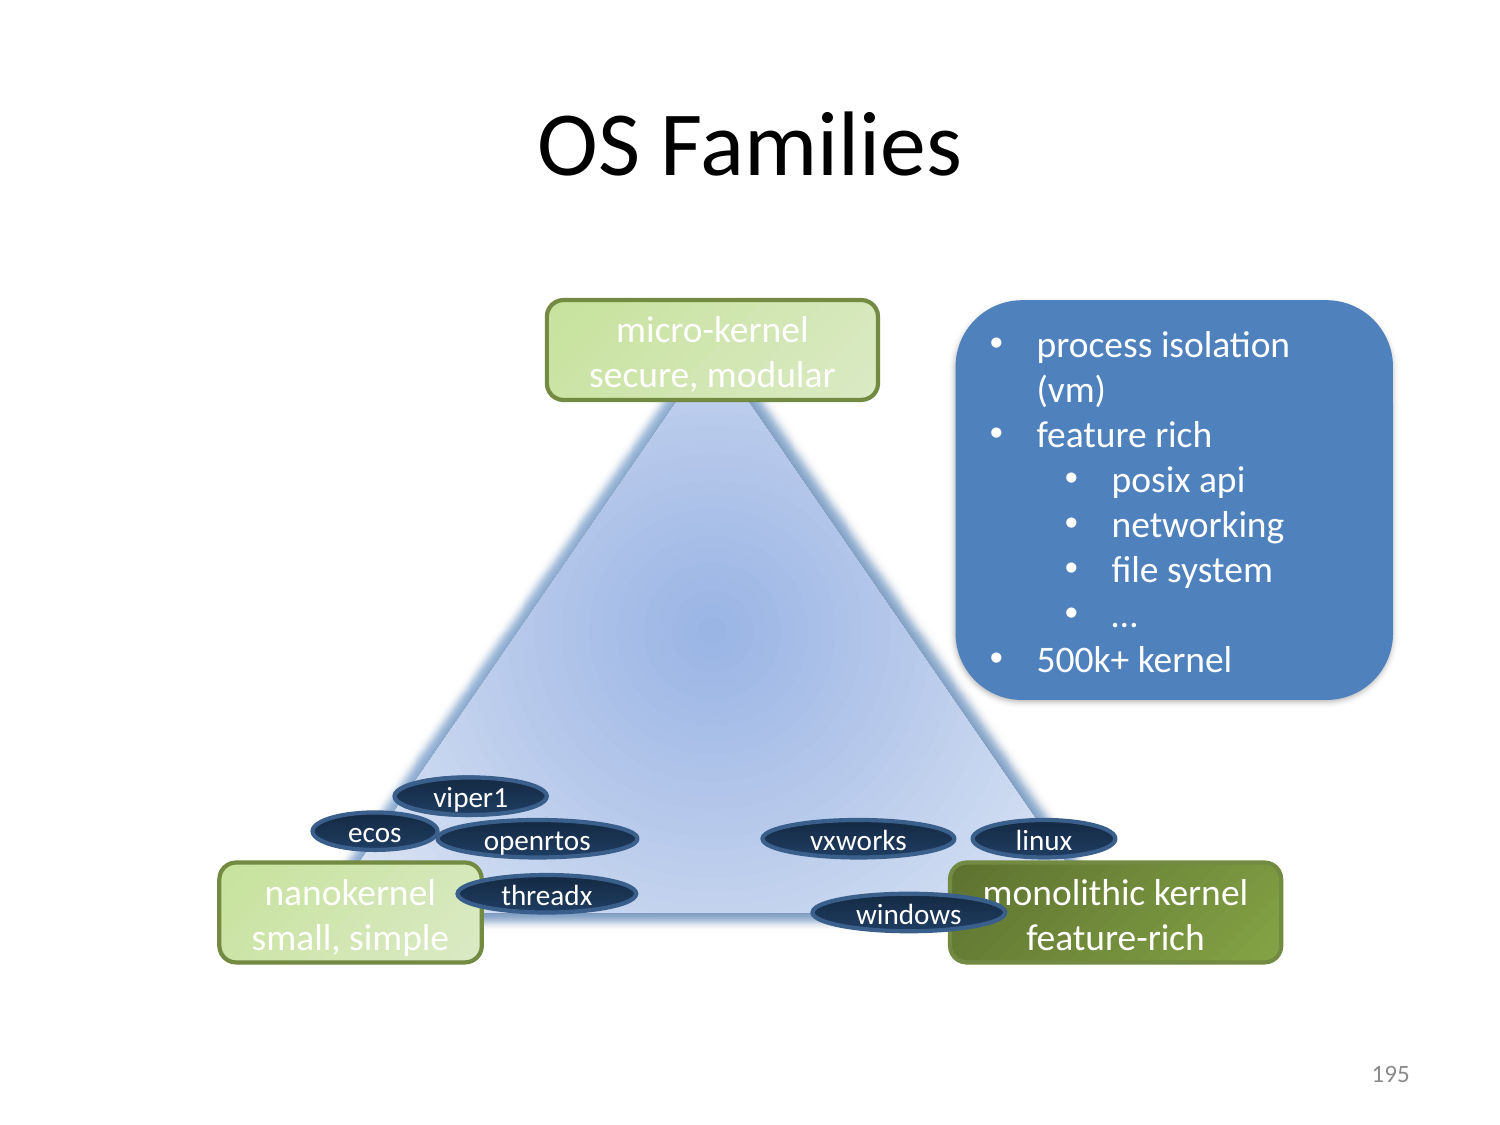

# OS Families

micro-kernel
secure, modular
process isolation (vm)
feature rich
posix api
networking
file system
…
500k+ kernel

viper
viper1
ecos
openrtos
vxworks
linux
nanokernel
small, simple
monolithic kernel
feature-rich
threadx
windows
195